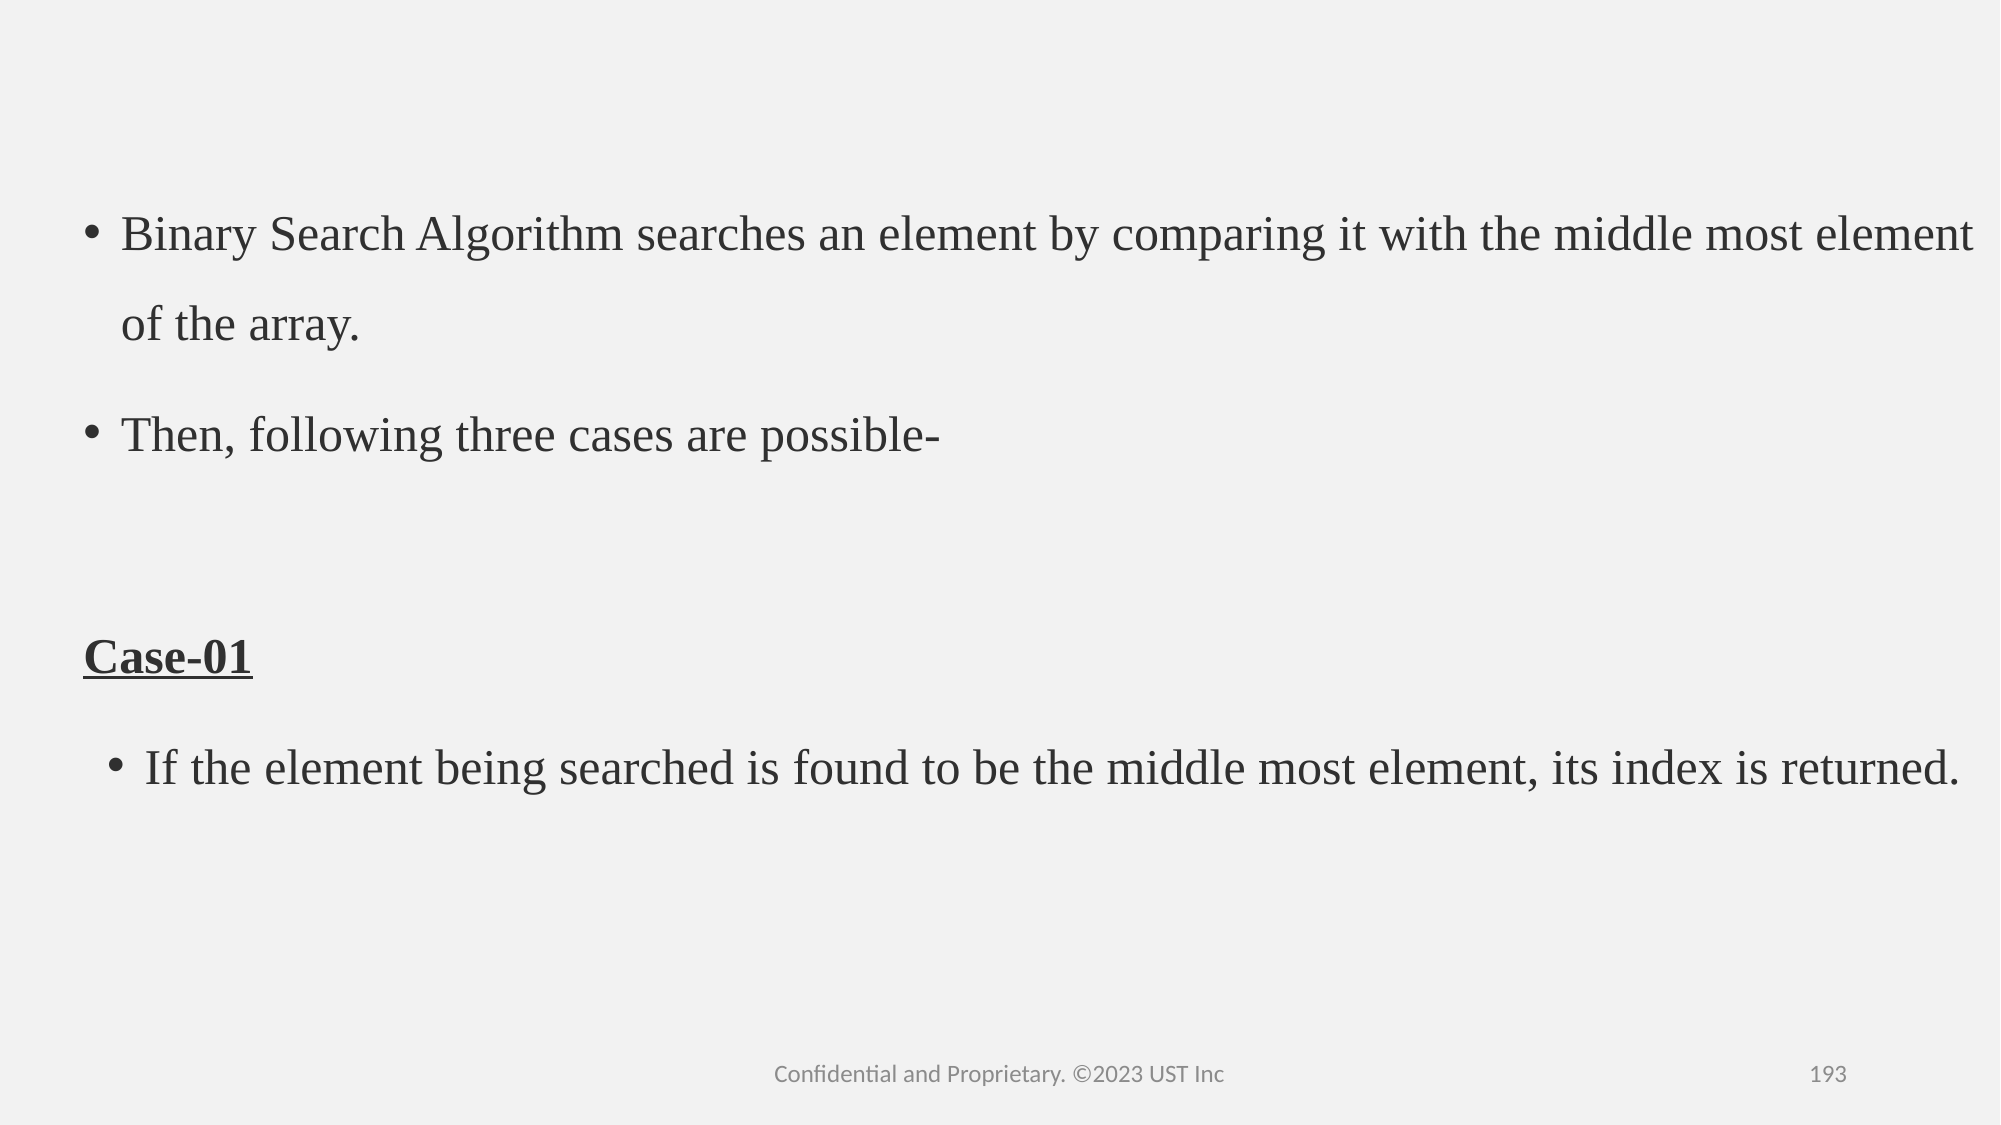

Binary Search Algorithm searches an element by comparing it with the middle most element of the array.
Then, following three cases are possible-

Case-01
If the element being searched is found to be the middle most element, its index is returned.

Confidential and Proprietary. ©2023 UST Inc
193